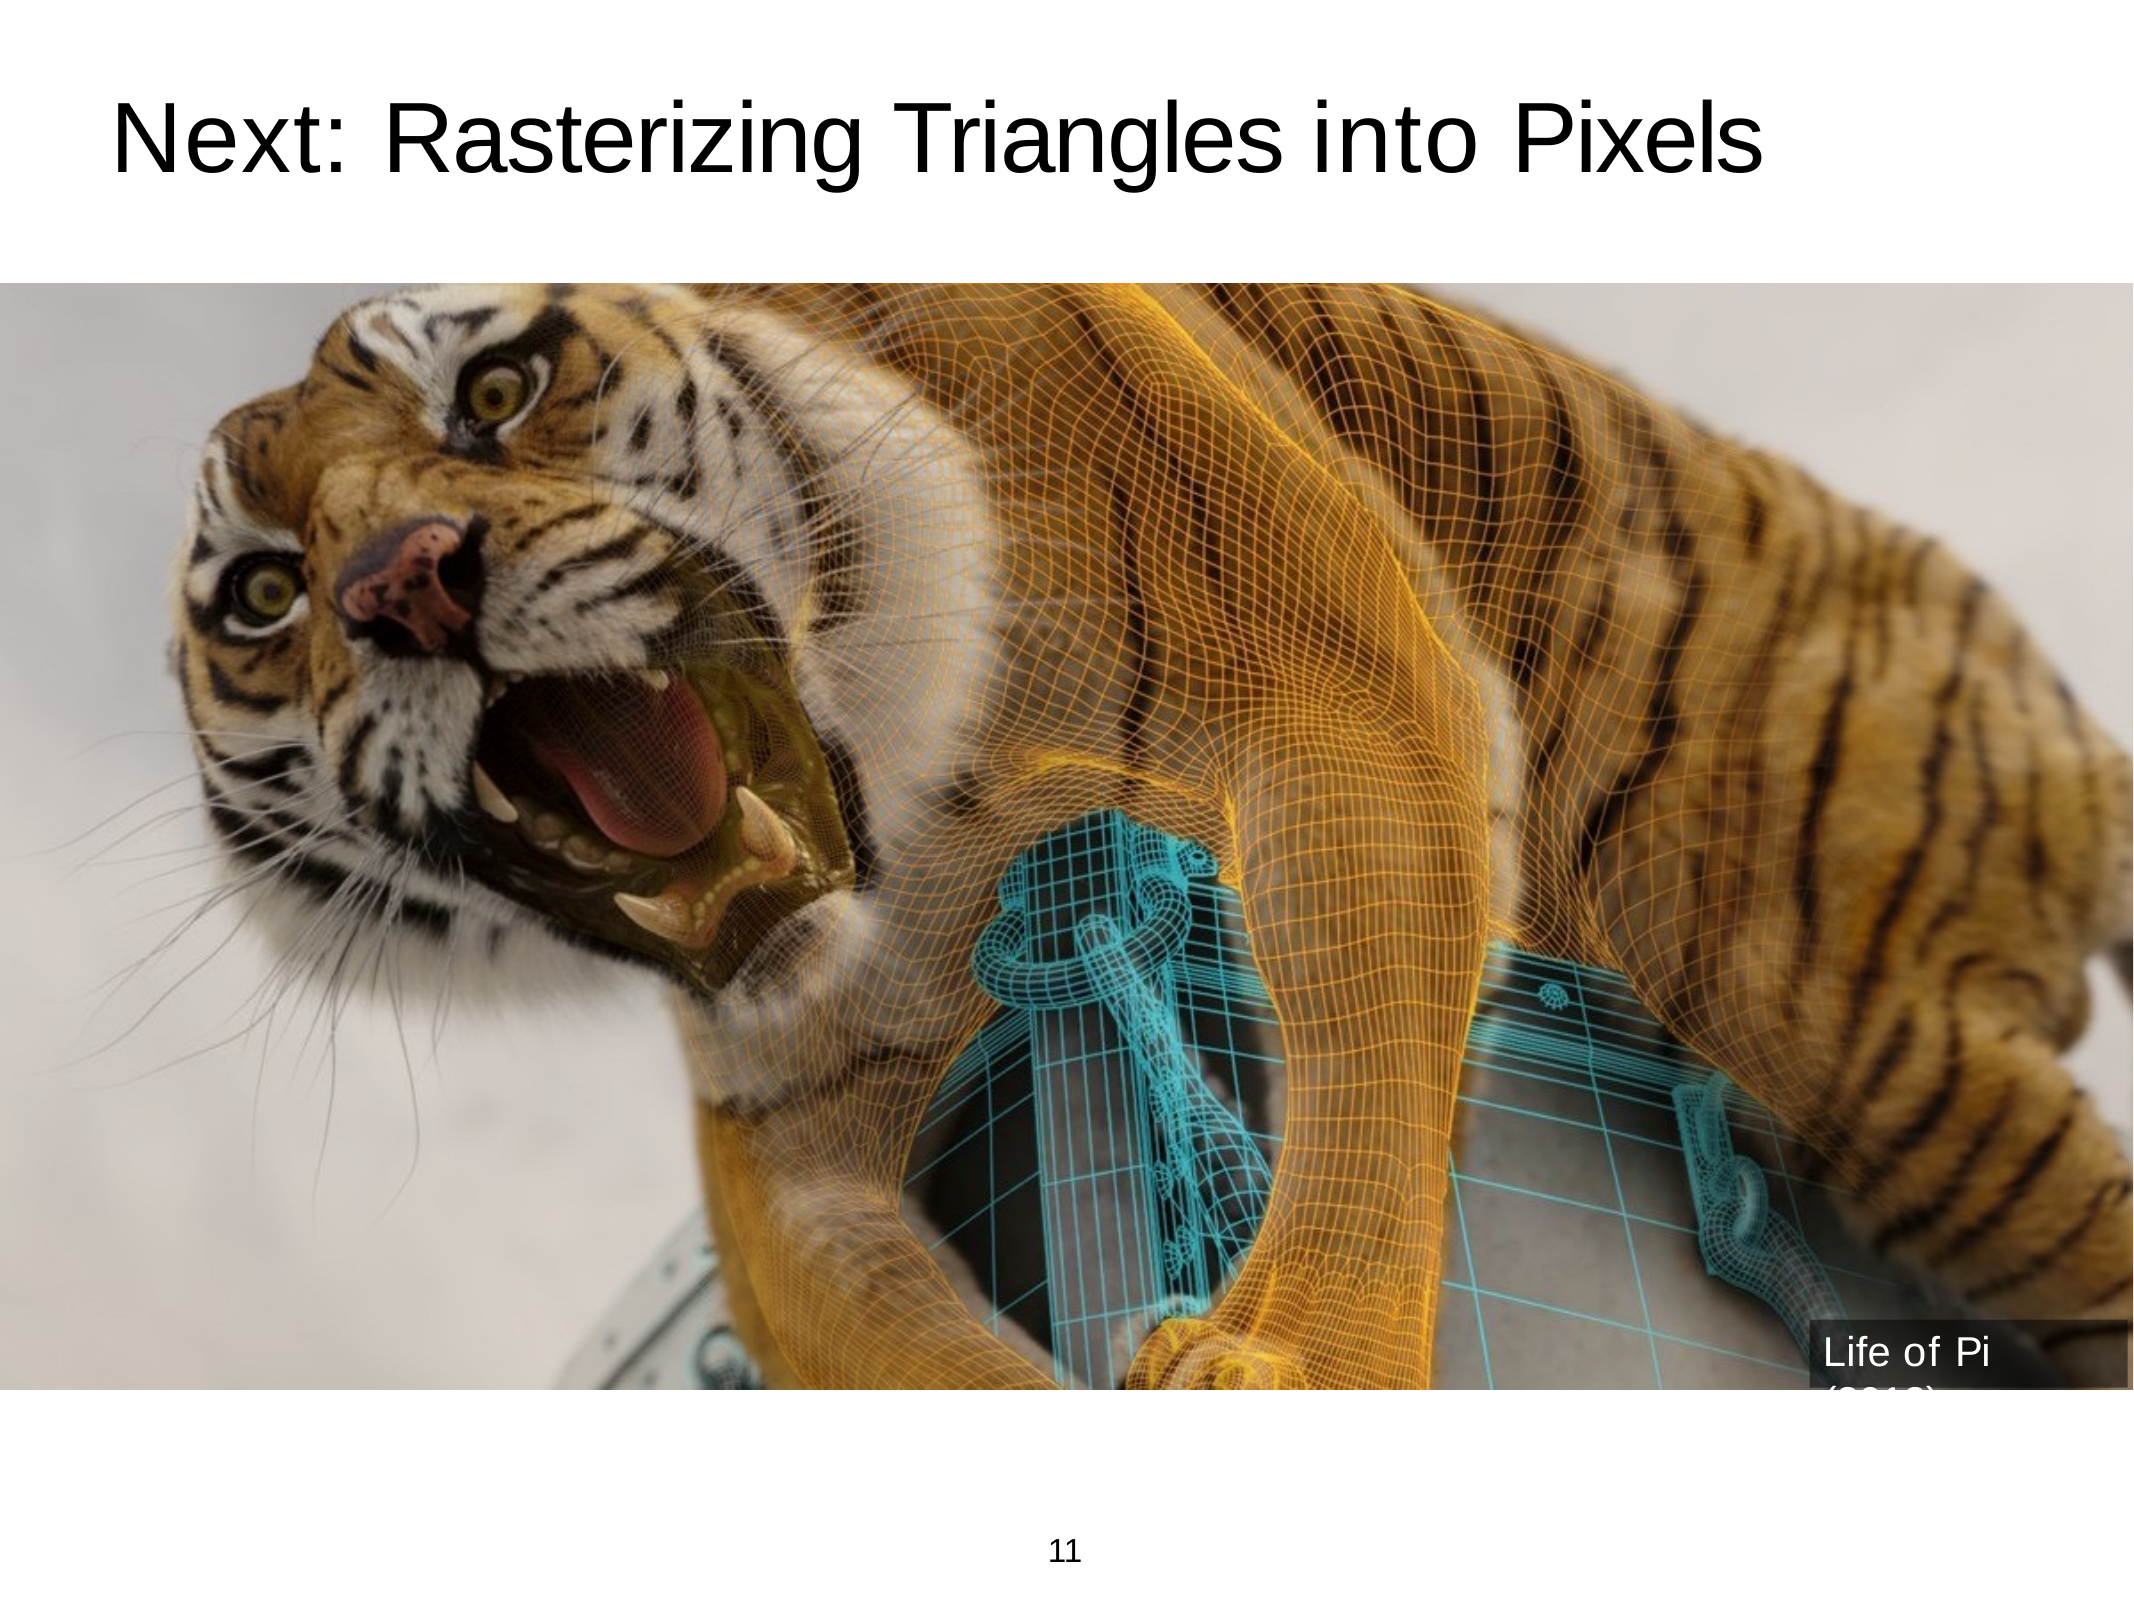

# Next: Rasterizing Triangles into Pixels

Life of Pi (2012)
11